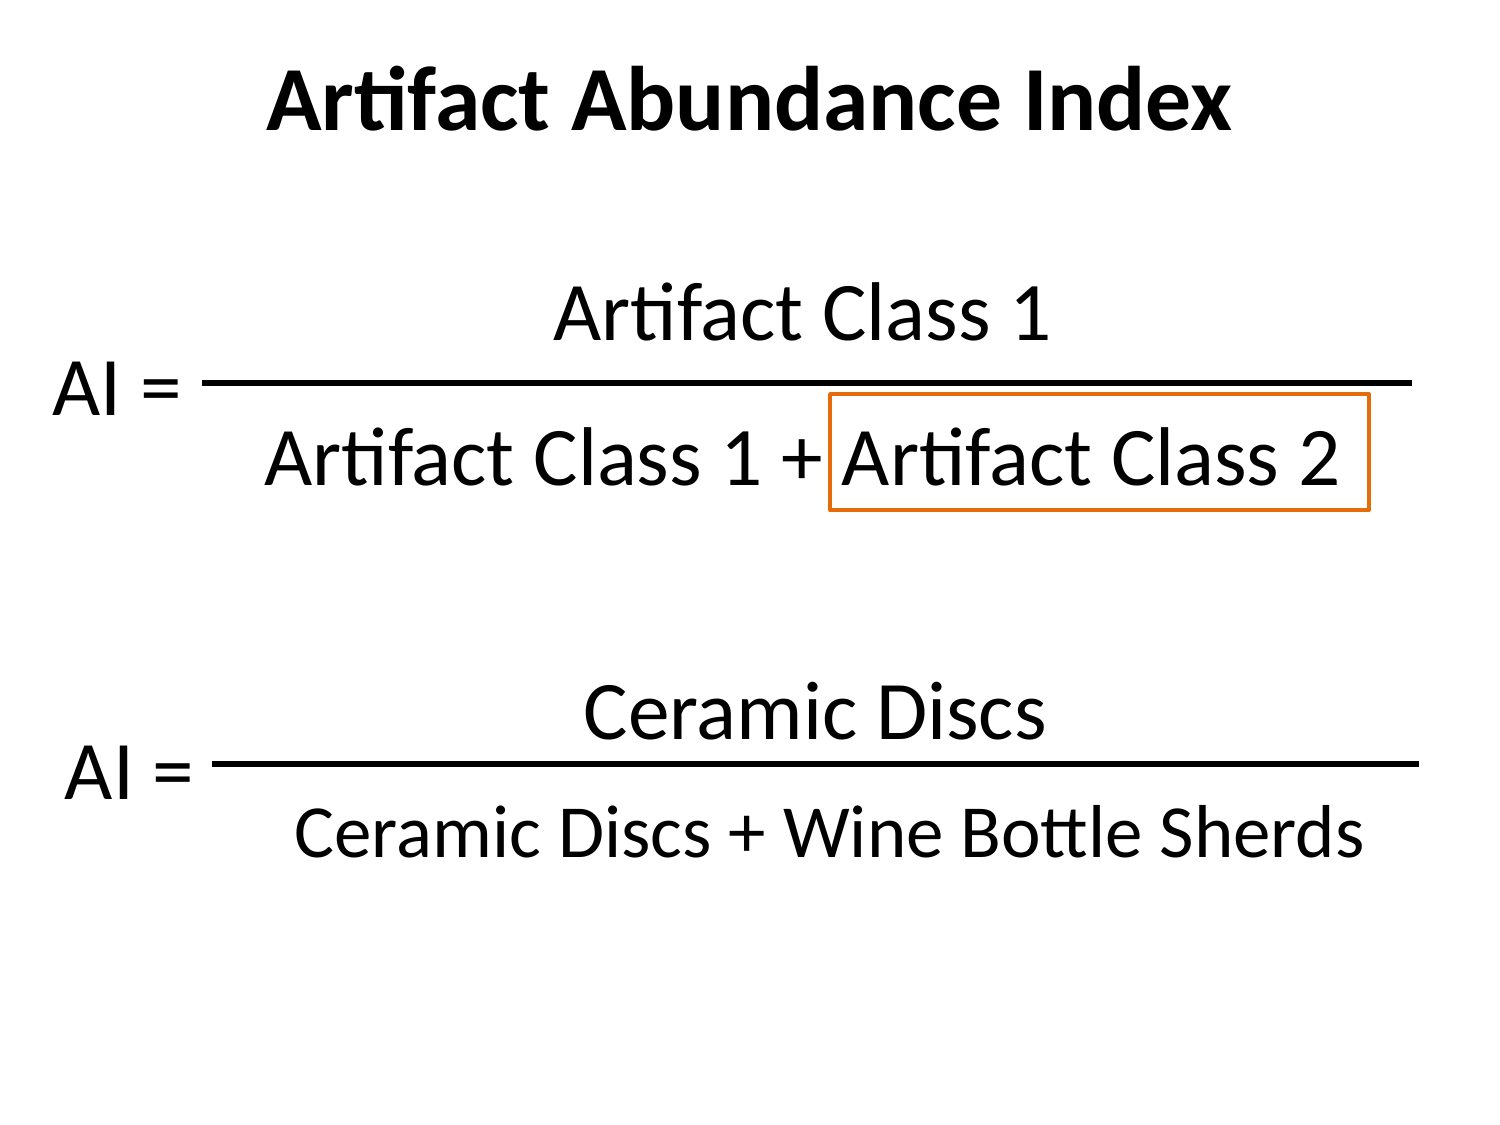

# Artifact Abundance Index
Artifact Class 1
AI =
Artifact Class 1 + Artifact Class 2

Ceramic Discs
AI =
Ceramic Discs + Wine Bottle Sherds